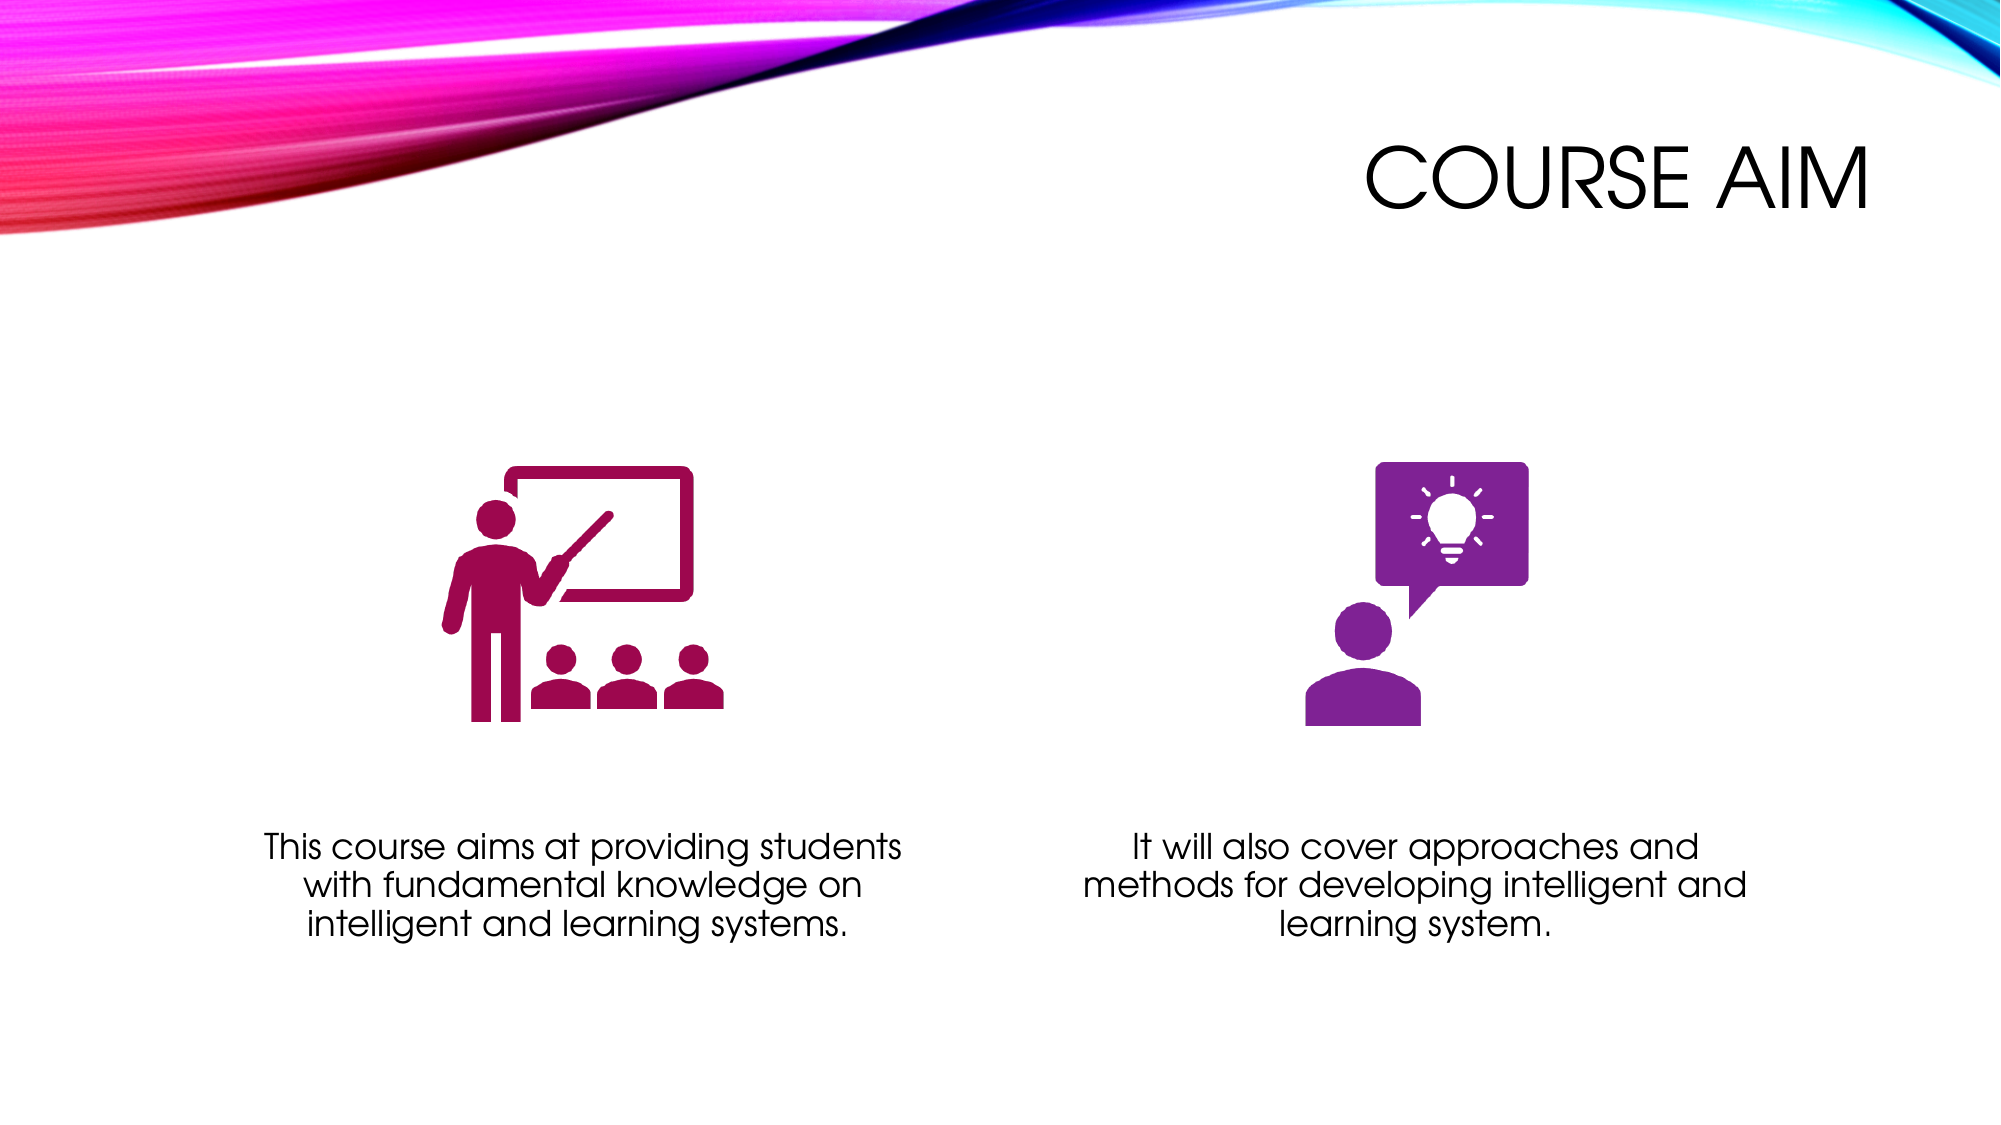

# Course aim
This course aims at providing students with fundamental knowledge on intelligent and learning systems.
It will also cover approaches and methods for developing intelligent and learning system.